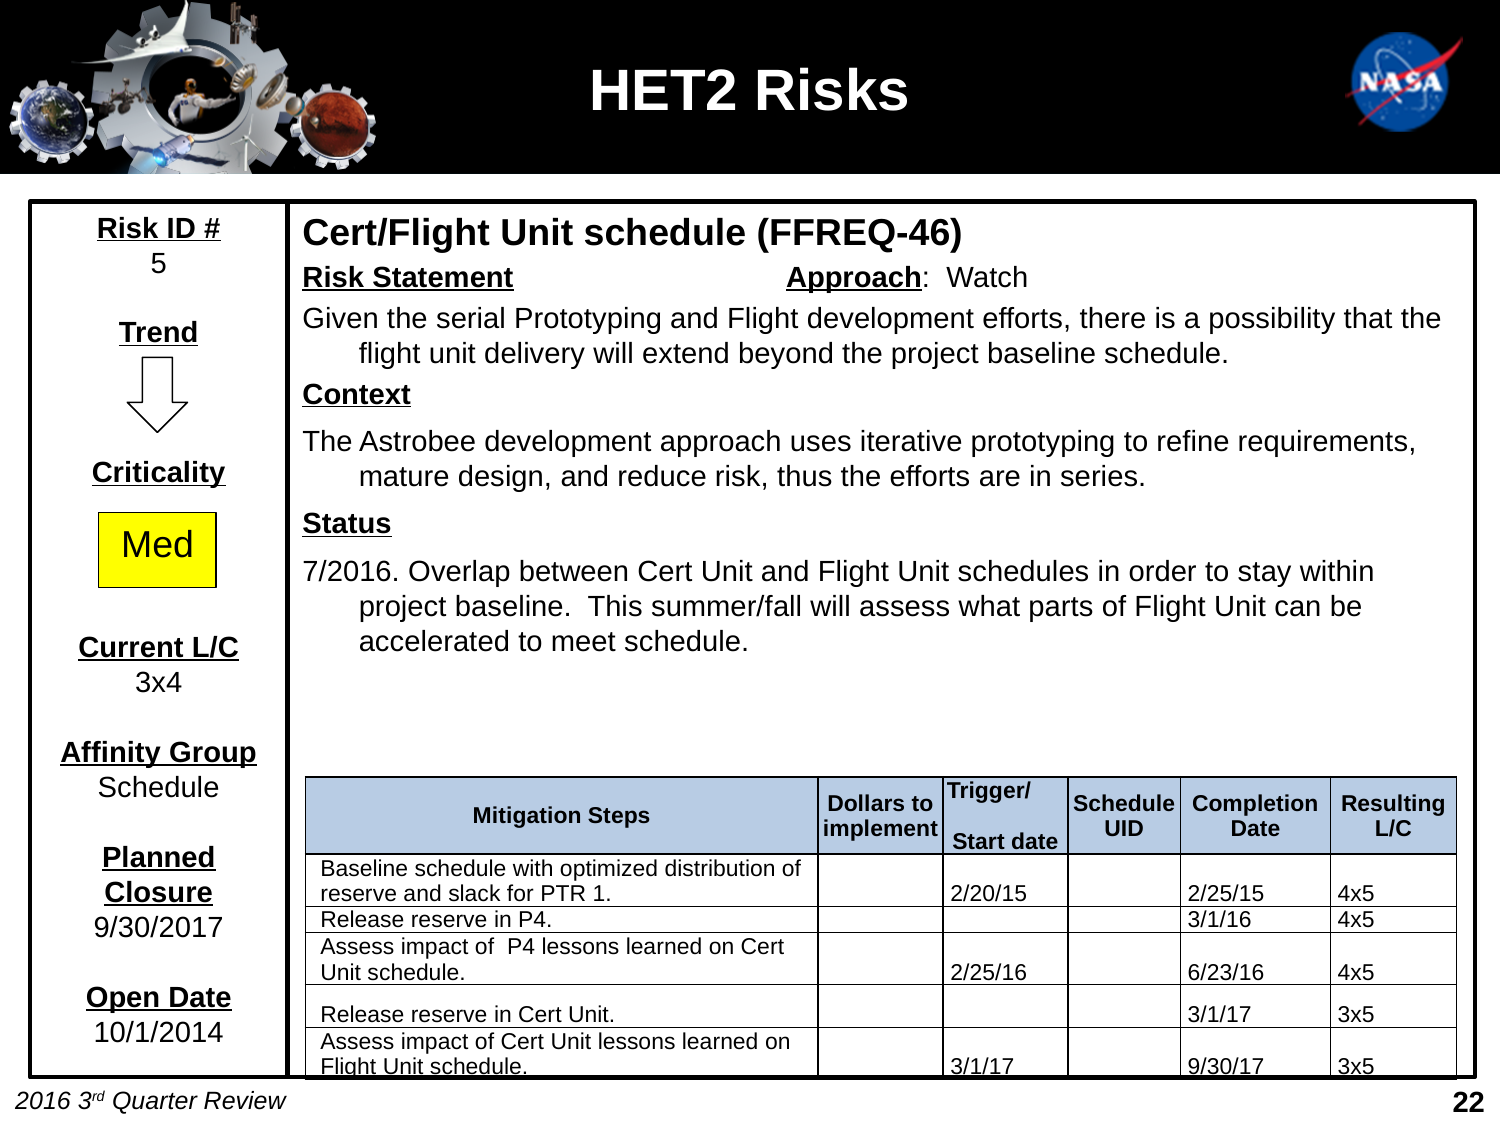

# HET2 Risks
Cert/Flight Unit schedule (FFREQ-46)
Risk Statement                                 Approach:  Watch
Given the serial Prototyping and Flight development efforts, there is a possibility that the flight unit delivery will extend beyond the project baseline schedule.
Context
The Astrobee development approach uses iterative prototyping to refine requirements, mature design, and reduce risk, thus the efforts are in series.
Status
7/2016. Overlap between Cert Unit and Flight Unit schedules in order to stay within project baseline.  This summer/fall will assess what parts of Flight Unit can be accelerated to meet schedule.
Risk ID #
5

Trend

Criticality

Current L/C
3x4

Affinity Group
Schedule

Planned Closure
9/30/2017

Open Date
10/1/2014

Med
| Mitigation Steps | Dollars to implement | Trigger/ Start date | Schedule UID | Completion Date | Resulting L/C |
| --- | --- | --- | --- | --- | --- |
| Baseline schedule with optimized distribution of reserve and slack for PTR 1. |  | 2/20/15 |  | 2/25/15 | 4x5 |
| Release reserve in P4. |  |  |  | 3/1/16 | 4x5 |
| Assess impact of P4 lessons learned on Cert Unit schedule. |  | 2/25/16 |  | 6/23/16 | 4x5 |
| Release reserve in Cert Unit. |  |  |  | 3/1/17 | 3x5 |
| Assess impact of Cert Unit lessons learned on Flight Unit schedule. |  | 3/1/17 |  | 9/30/17 | 3x5 |